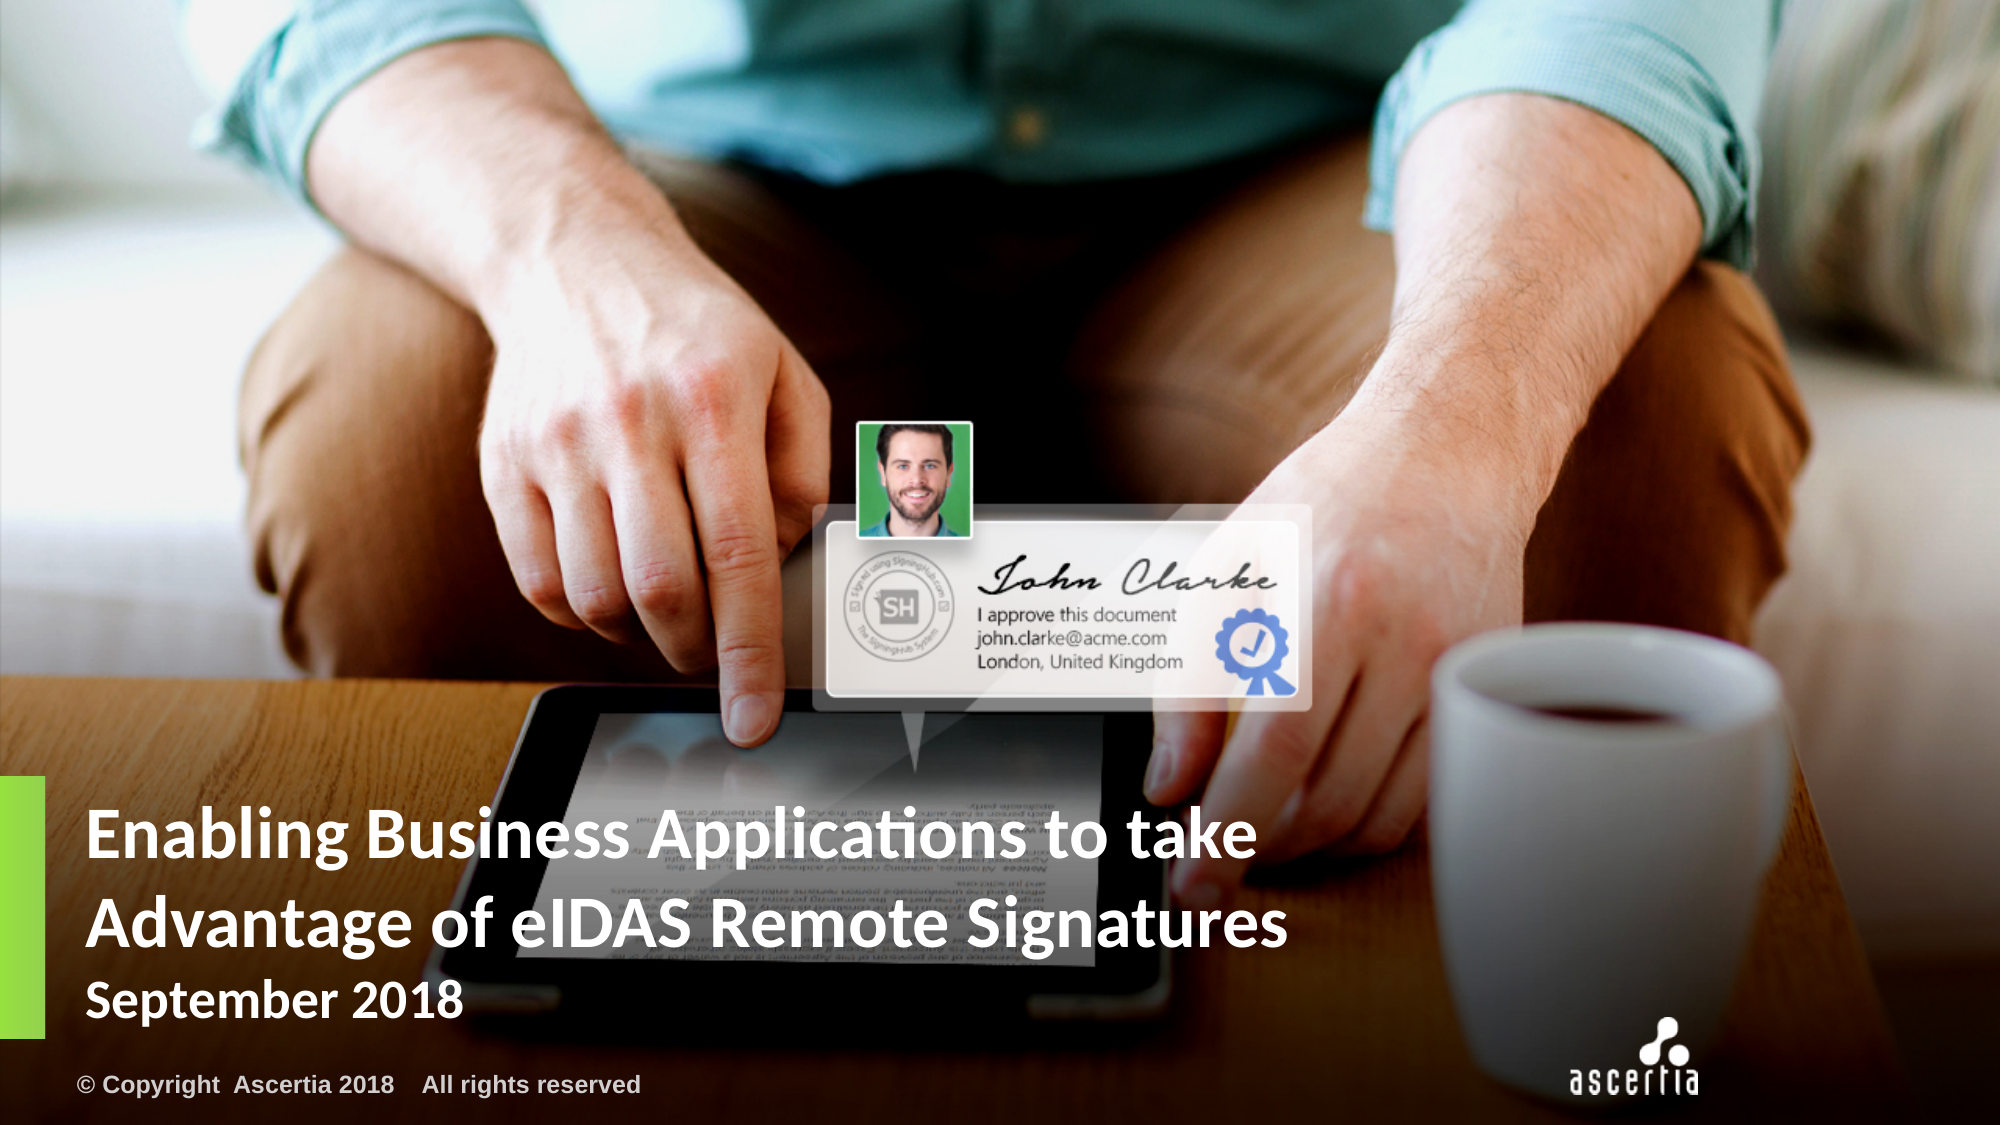

# Enabling Business Applications to take Advantage of eIDAS Remote Signatures September 2018